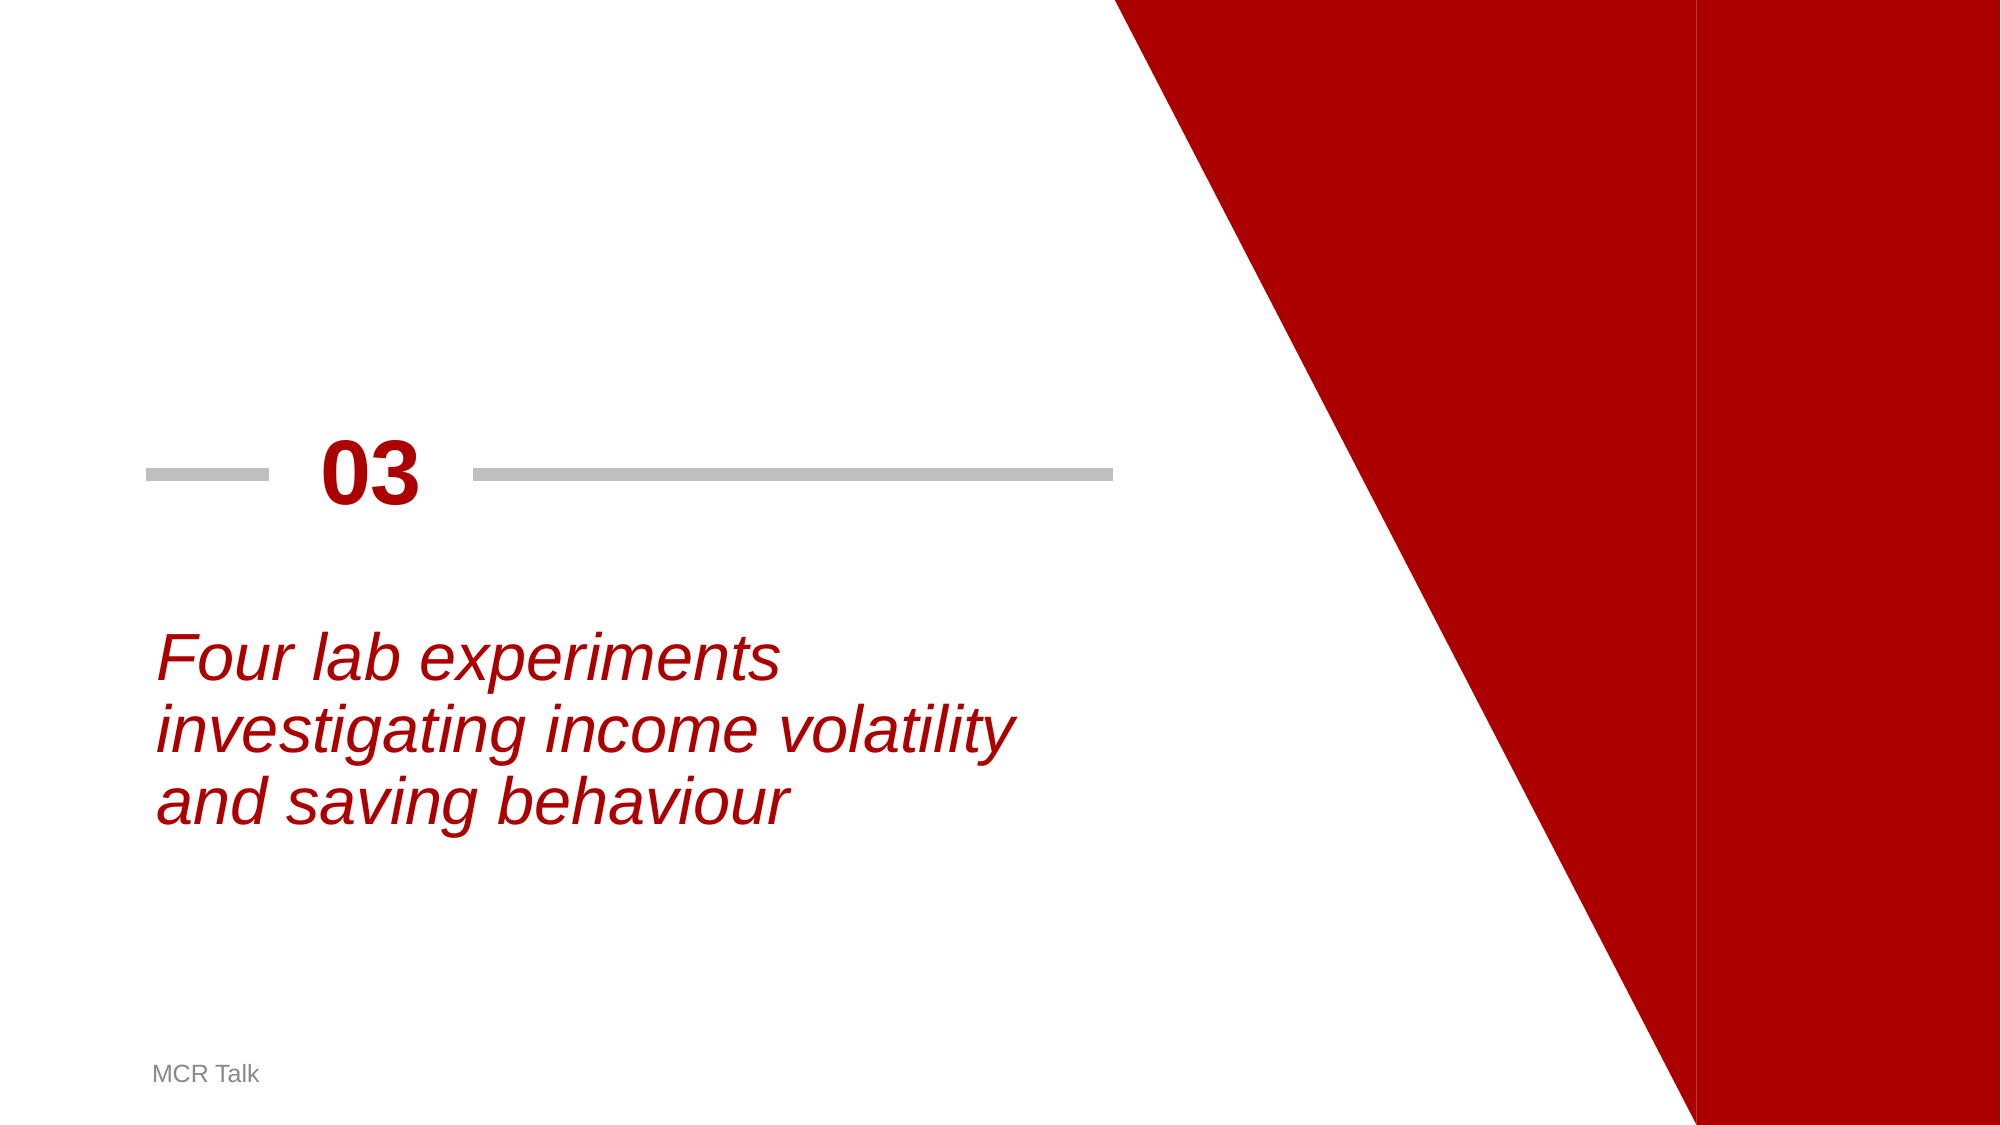

03
Four lab experiments investigating income volatility and saving behaviour